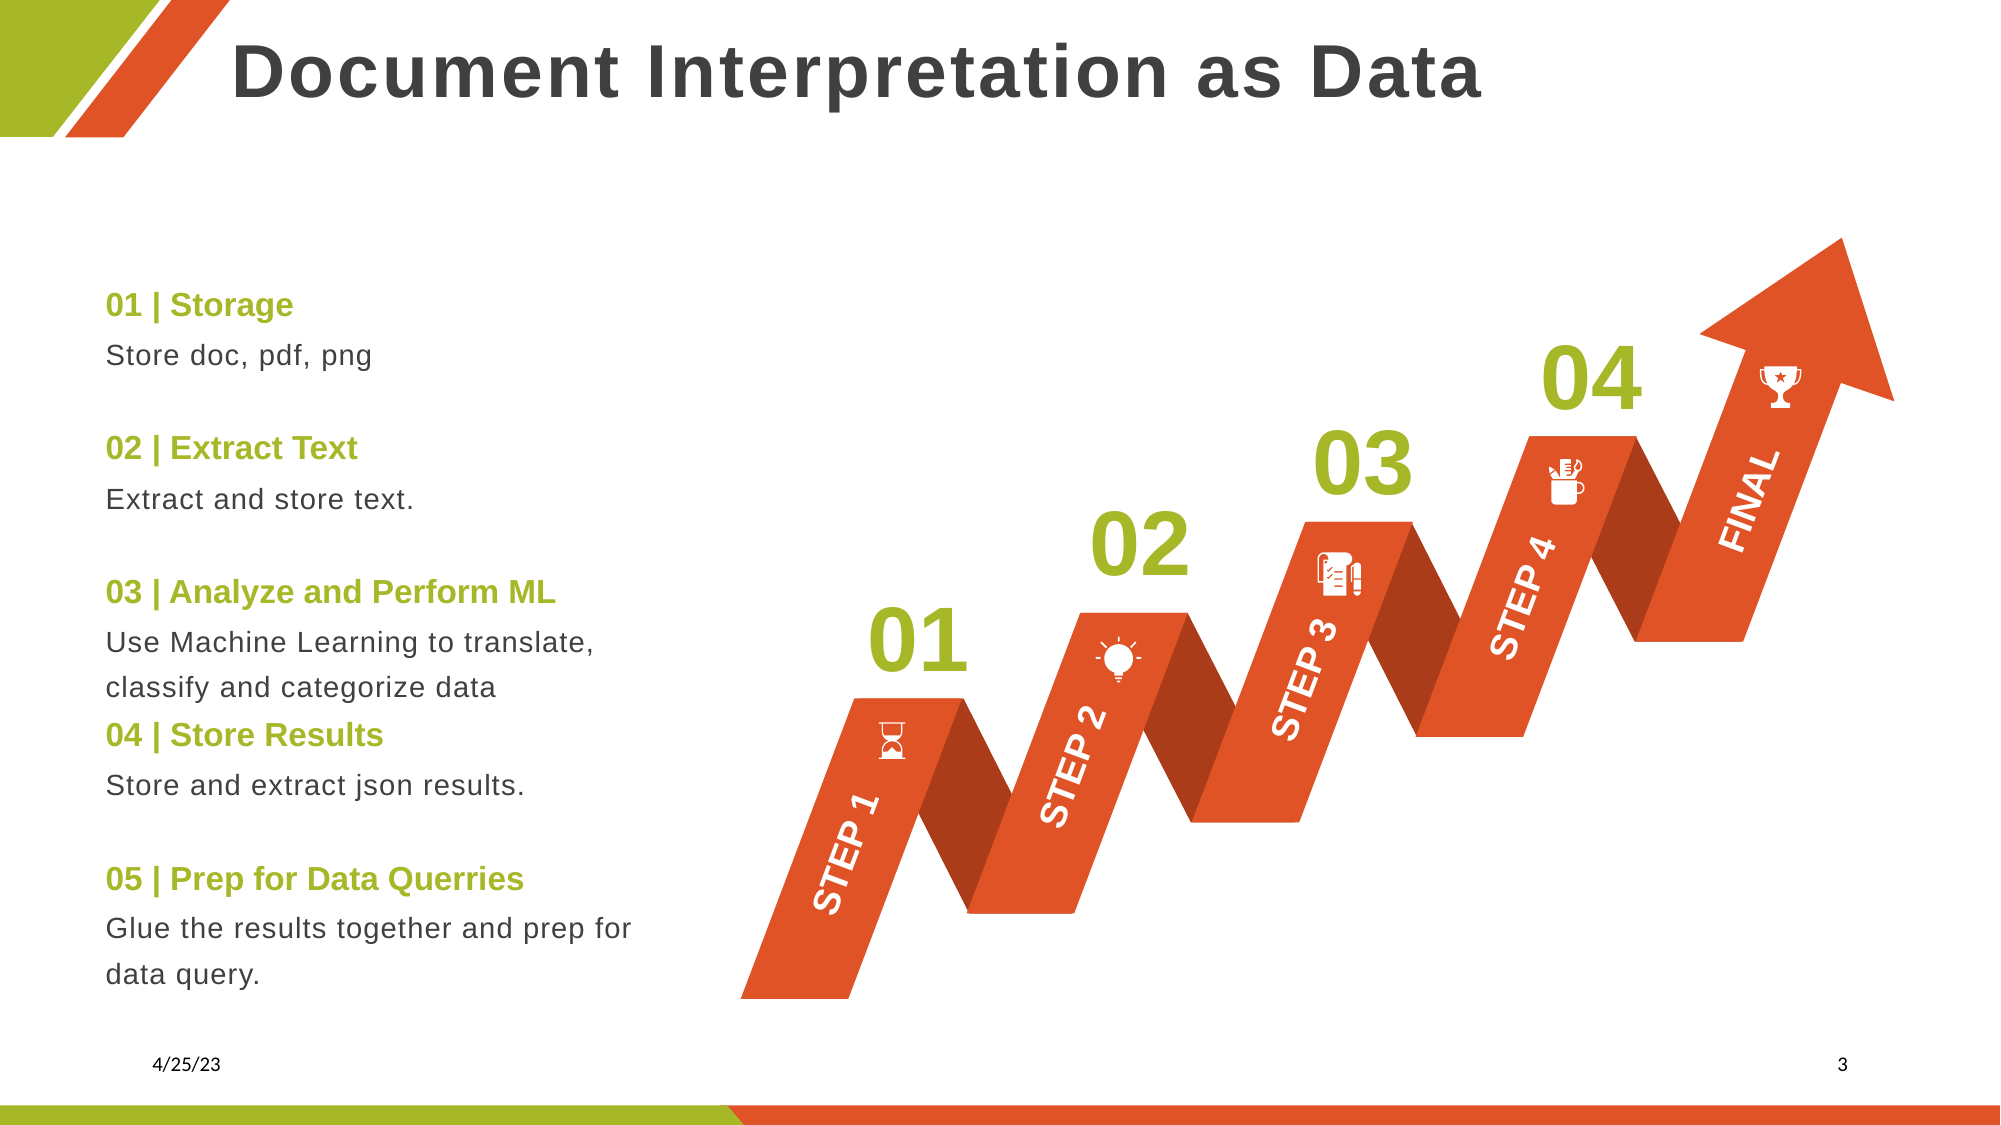

Document Interpretation as Data

04

03

FINAL

02

STEP 4
01

STEP 3

STEP 2
STEP 1
01 | Storage
Store doc, pdf, png
02 | Extract Text
Extract and store text.
03 | Analyze and Perform ML
Use Machine Learning to translate, classify and categorize data
04 | Store Results
Store and extract json results.
05 | Prep for Data Querries
Glue the results together and prep for data query.
4/25/23
3